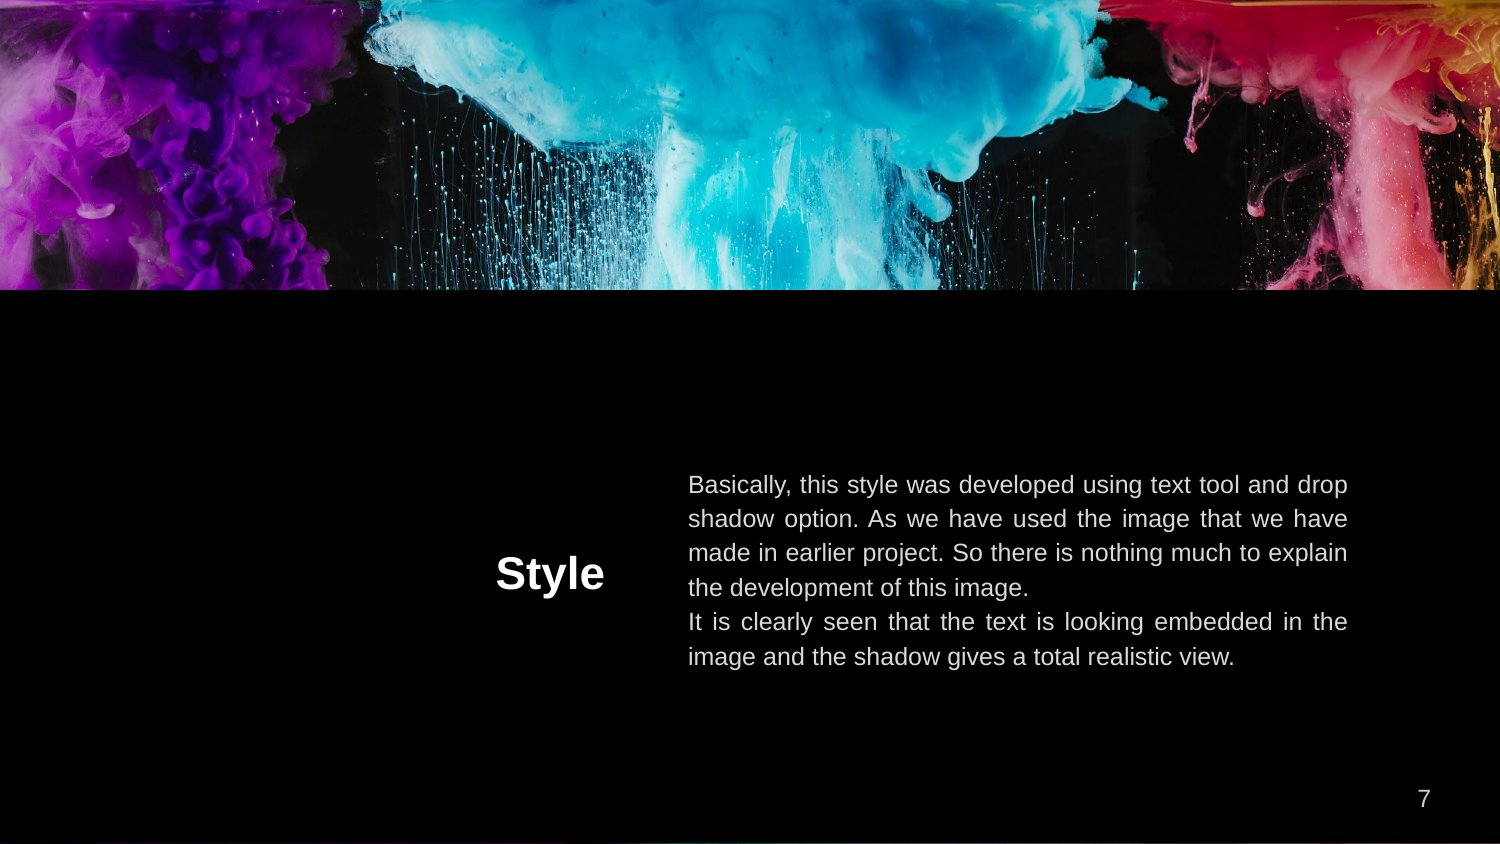

Basically, this style was developed using text tool and drop shadow option. As we have used the image that we have made in earlier project. So there is nothing much to explain the development of this image.
It is clearly seen that the text is looking embedded in the image and the shadow gives a total realistic view.
# Style
7